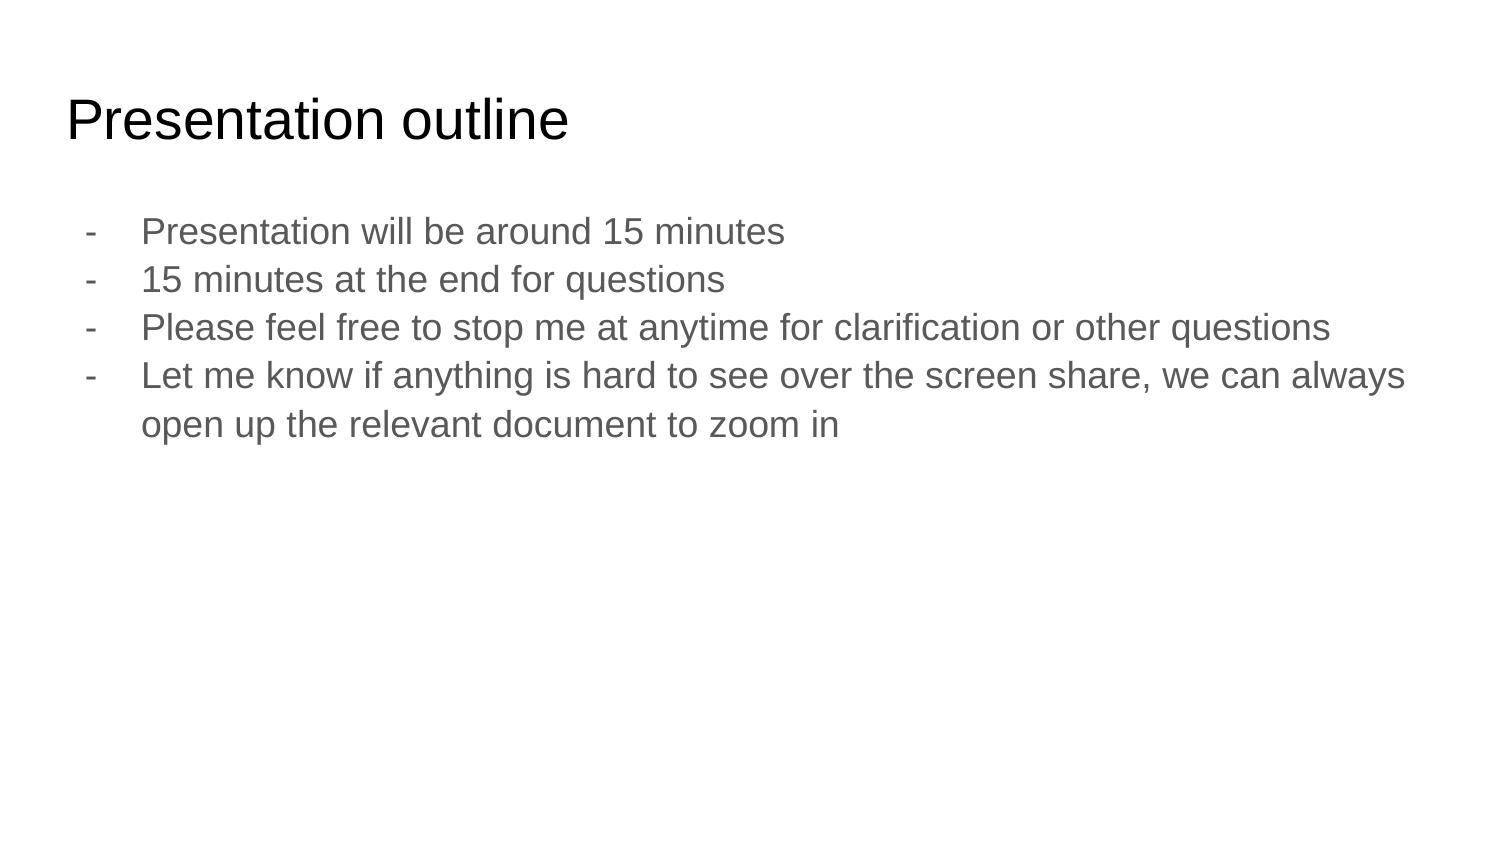

# Presentation outline
Presentation will be around 15 minutes
15 minutes at the end for questions
Please feel free to stop me at anytime for clarification or other questions
Let me know if anything is hard to see over the screen share, we can always open up the relevant document to zoom in